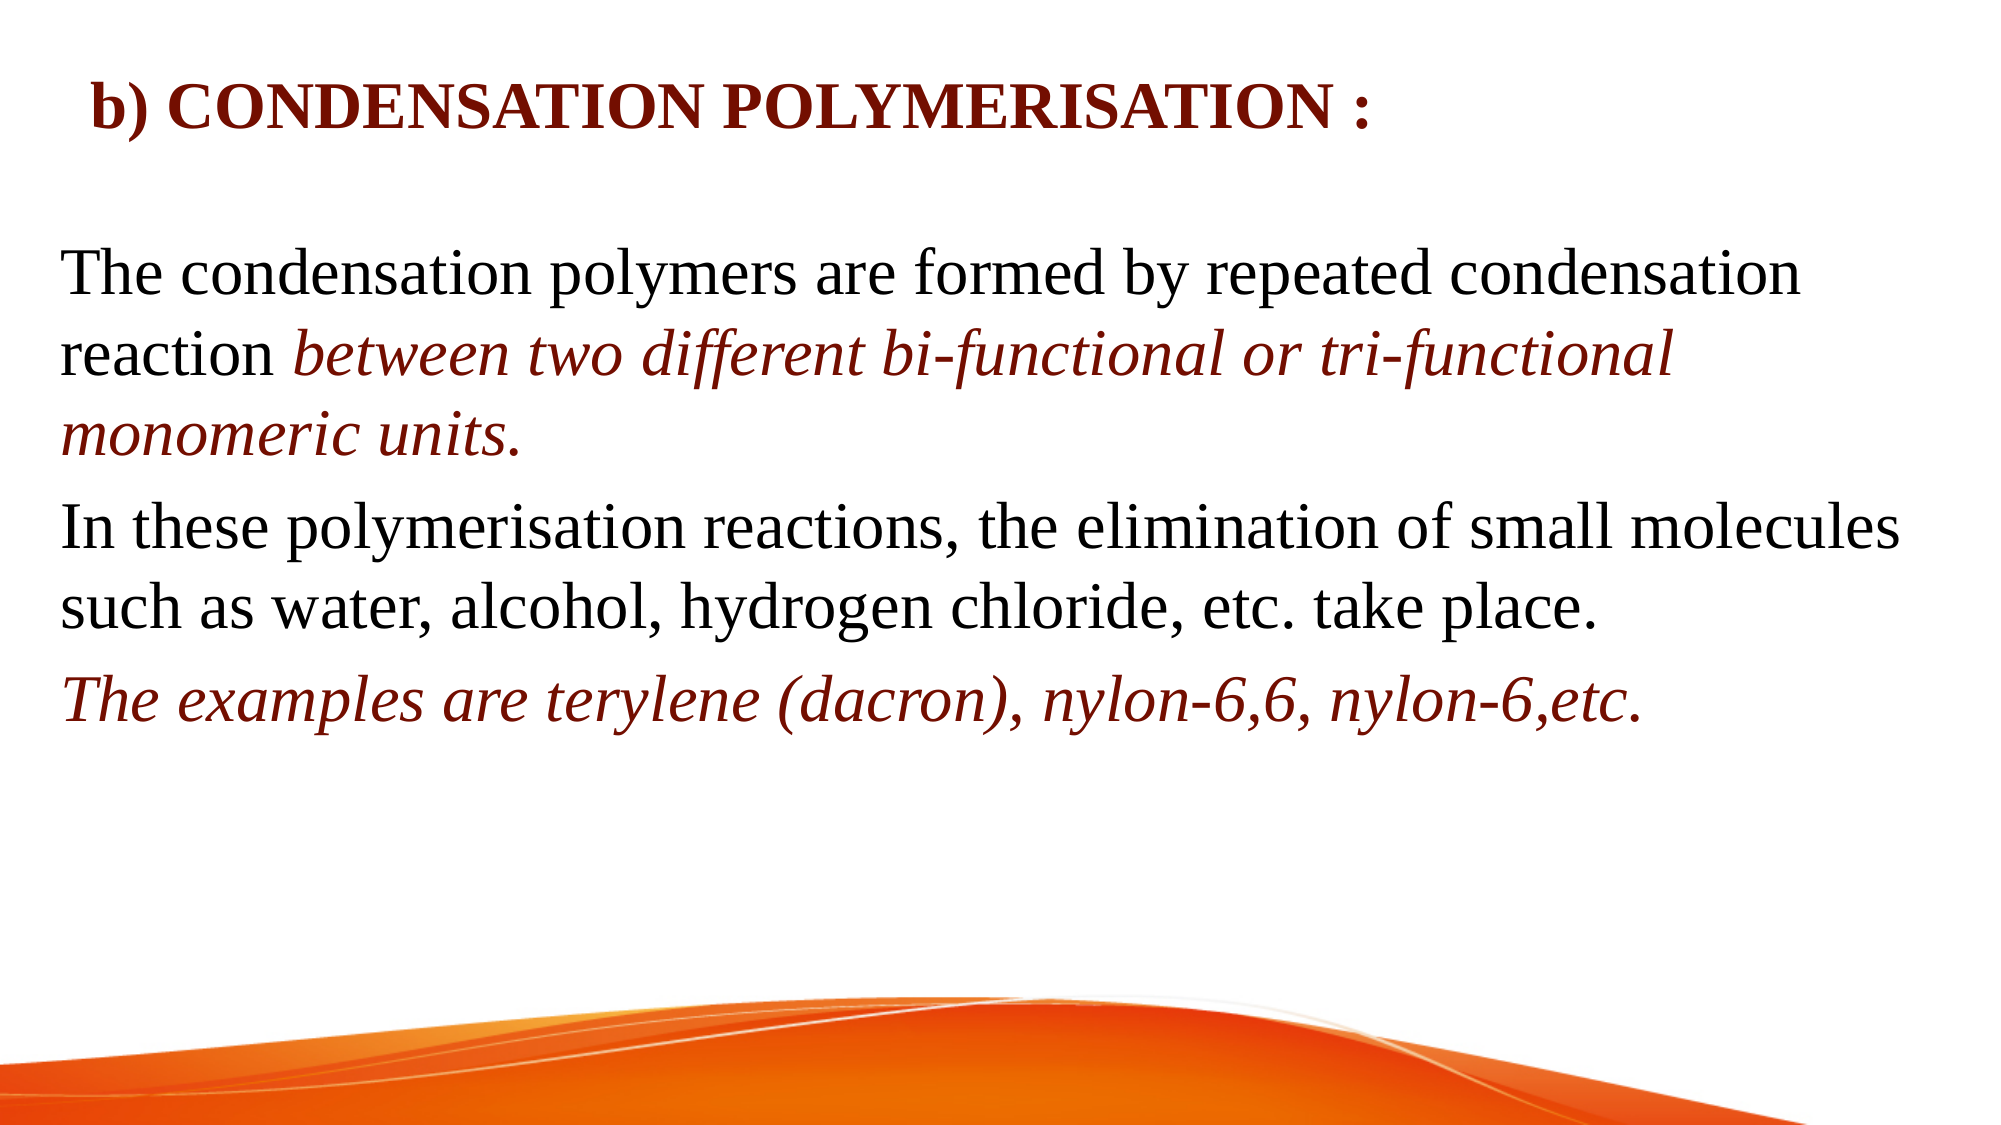

# b) CONDENSATION POLYMERISATION :
The condensation polymers are formed by repeated condensation reaction between two different bi-functional or tri-functional monomeric units.
In these polymerisation reactions, the elimination of small molecules such as water, alcohol, hydrogen chloride, etc. take place.
The examples are terylene (dacron), nylon-6,6, nylon-6,etc.